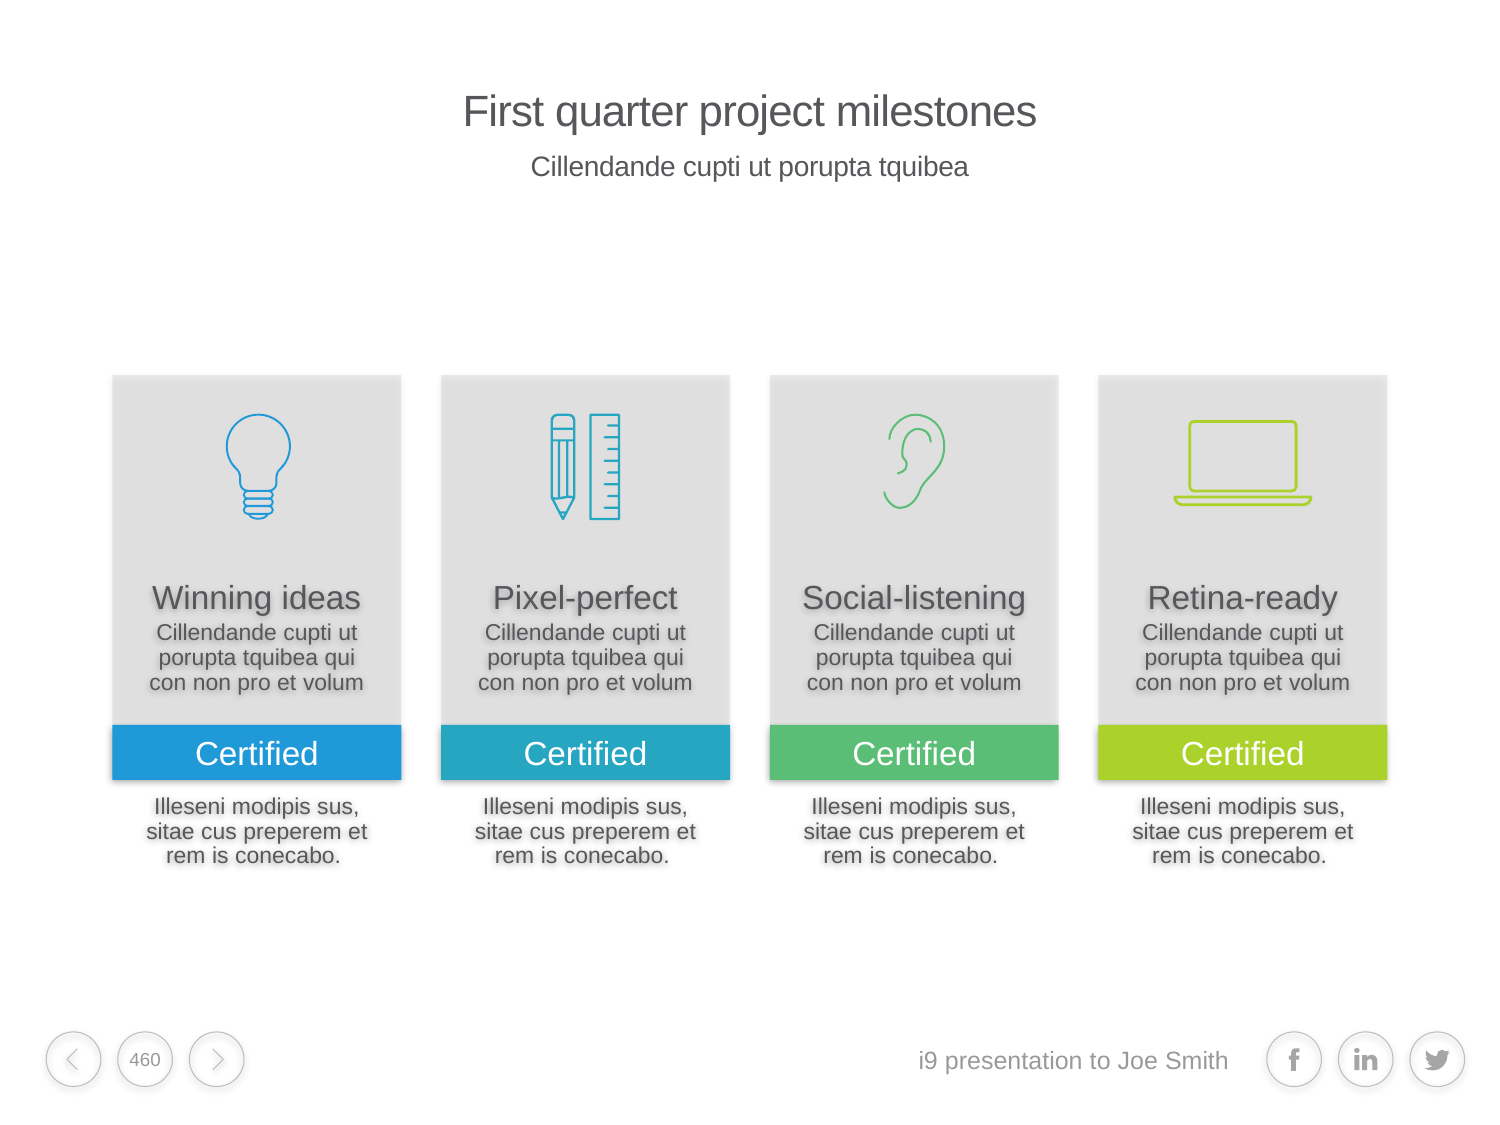

# First quarter project milestones
Cillendande cupti ut porupta tquibea
Winning ideas
Cillendande cupti ut porupta tquibea qui con non pro et volum
Pixel-perfect
Cillendande cupti ut porupta tquibea qui con non pro et volum
Social-listening
Cillendande cupti ut porupta tquibea qui con non pro et volum
Retina-ready
Cillendande cupti ut porupta tquibea qui con non pro et volum

Certified
Certified
Certified
Certified
Illeseni modipis sus, sitae cus preperem et rem is conecabo.
Illeseni modipis sus, sitae cus preperem et rem is conecabo.
Illeseni modipis sus, sitae cus preperem et rem is conecabo.
Illeseni modipis sus, sitae cus preperem et rem is conecabo.